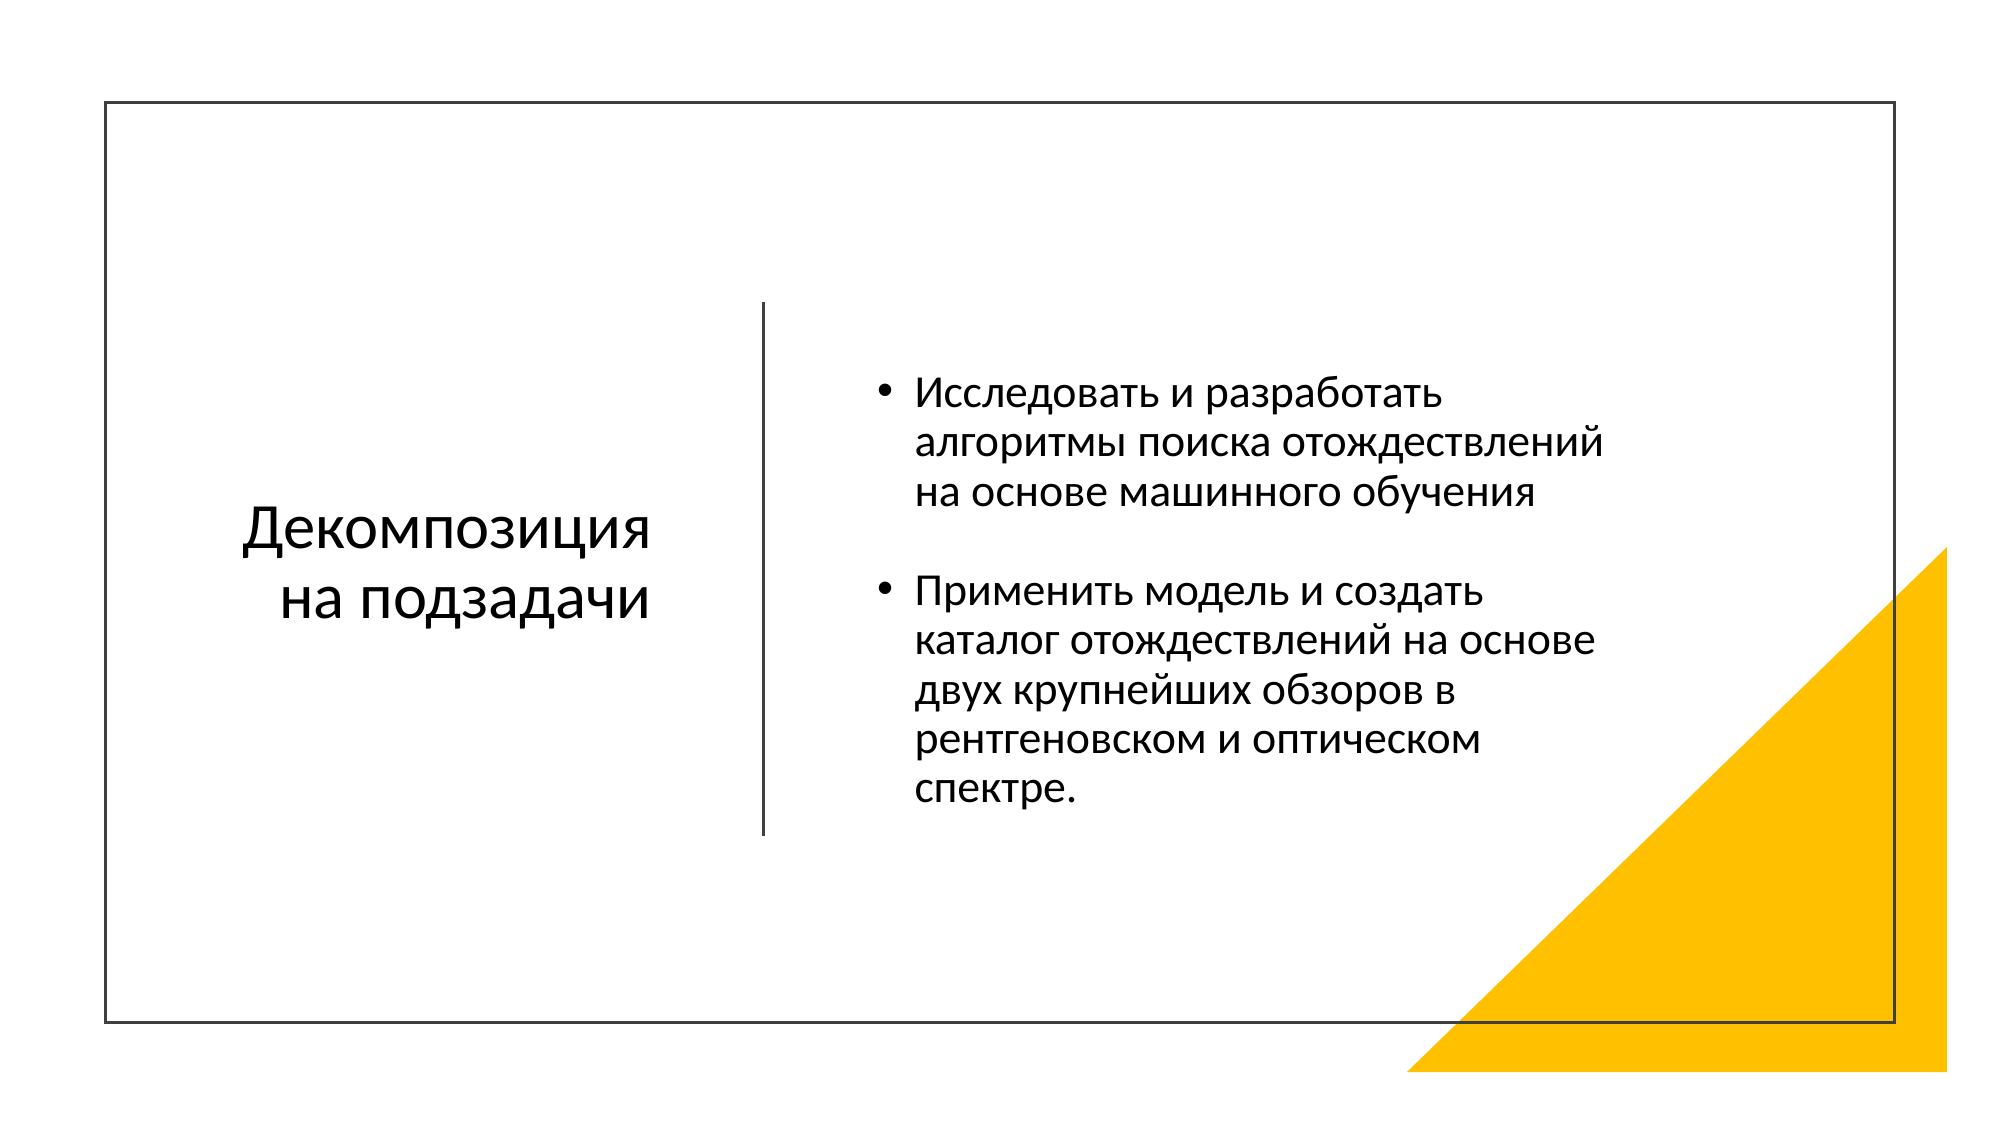

# Декомпозиция на подзадачи
Исследовать и разработать алгоритмы поиска отождествлений на основе машинного обучения

Применить модель и создать каталог отождествлений на основе двух крупнейших обзоров в рентгеновском и оптическом спектре.